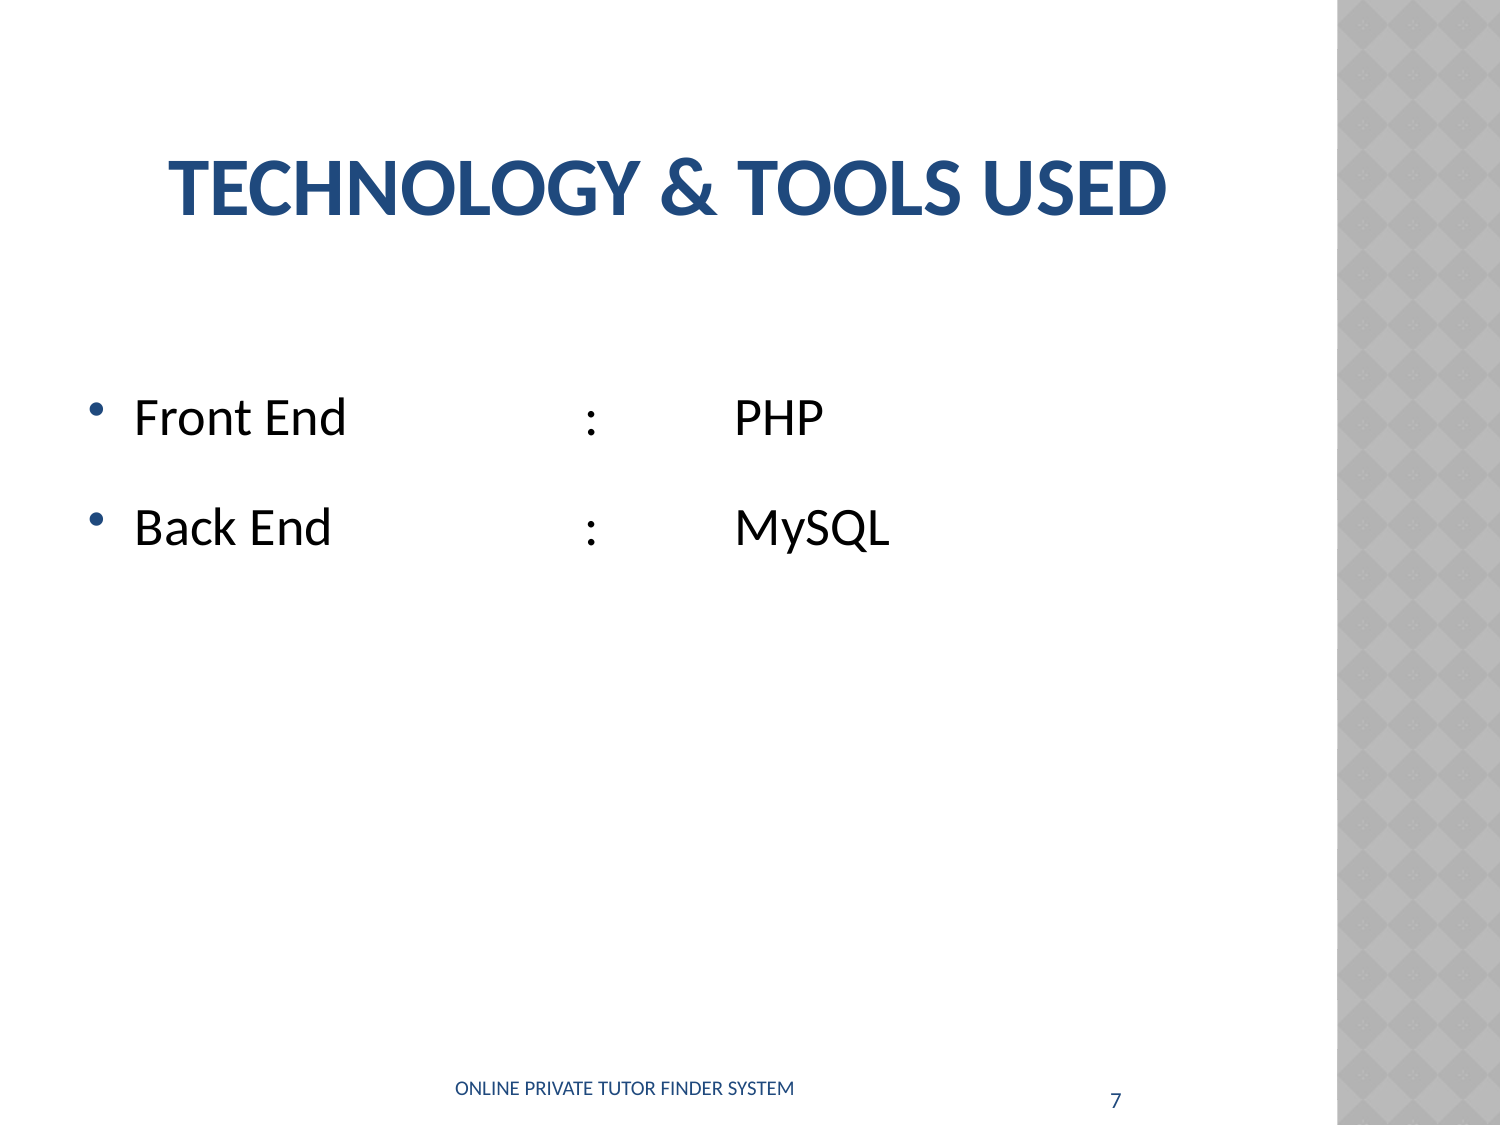

# TeCHNOLOGY & TOOLS USED

Front End		:	PHP
Back End		:	MySQL
ONLINE PRIVATE TUTOR FINDER SYSTEM
7